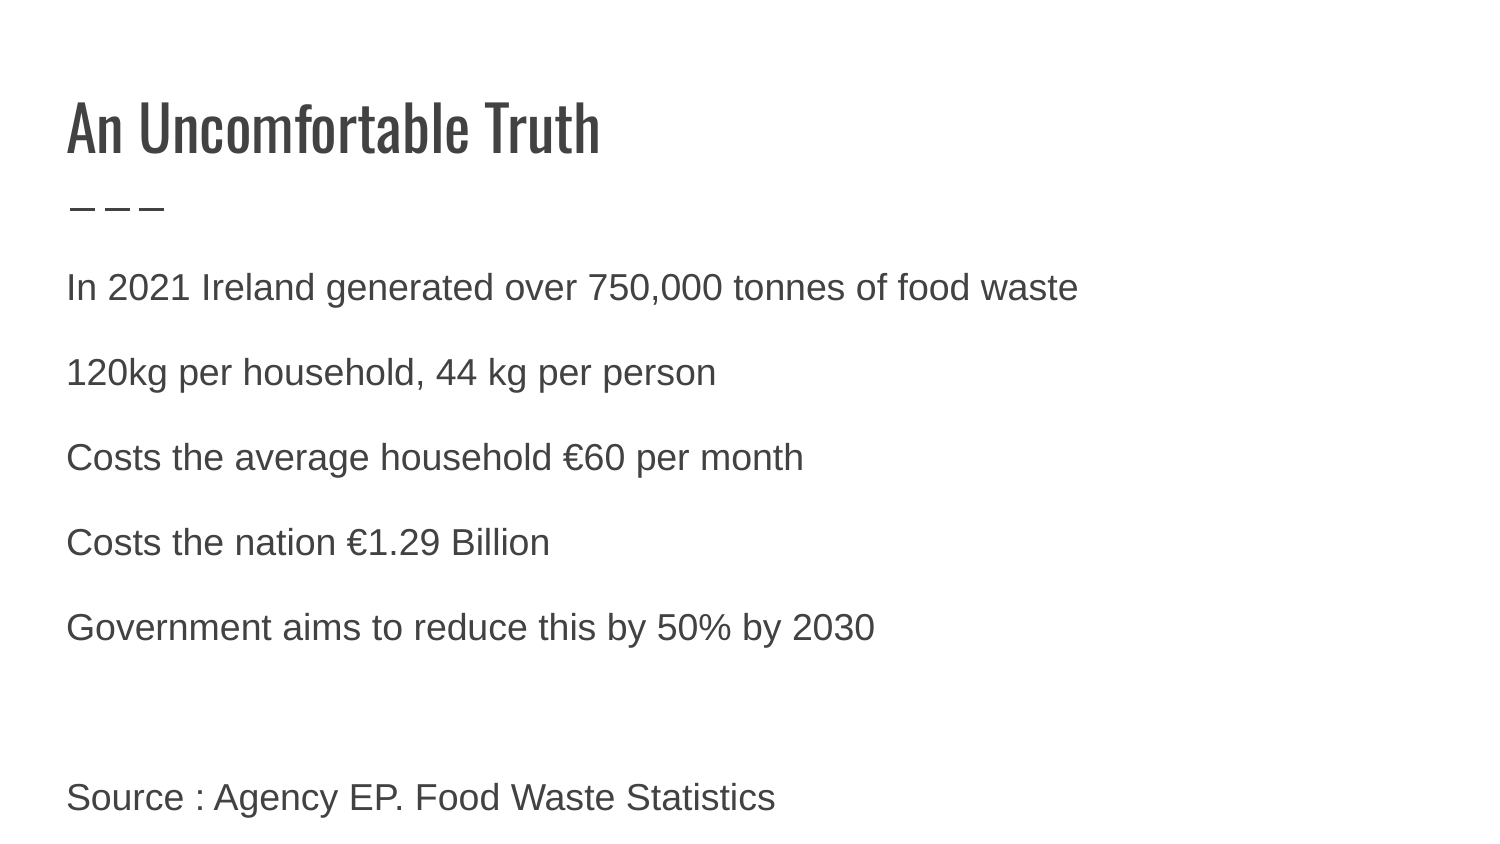

# An Uncomfortable Truth
In 2021 Ireland generated over 750,000 tonnes of food waste
120kg per household, 44 kg per person
Costs the average household €60 per month
Costs the nation €1.29 Billion
Government aims to reduce this by 50% by 2030

Source : Agency EP. Food Waste Statistics